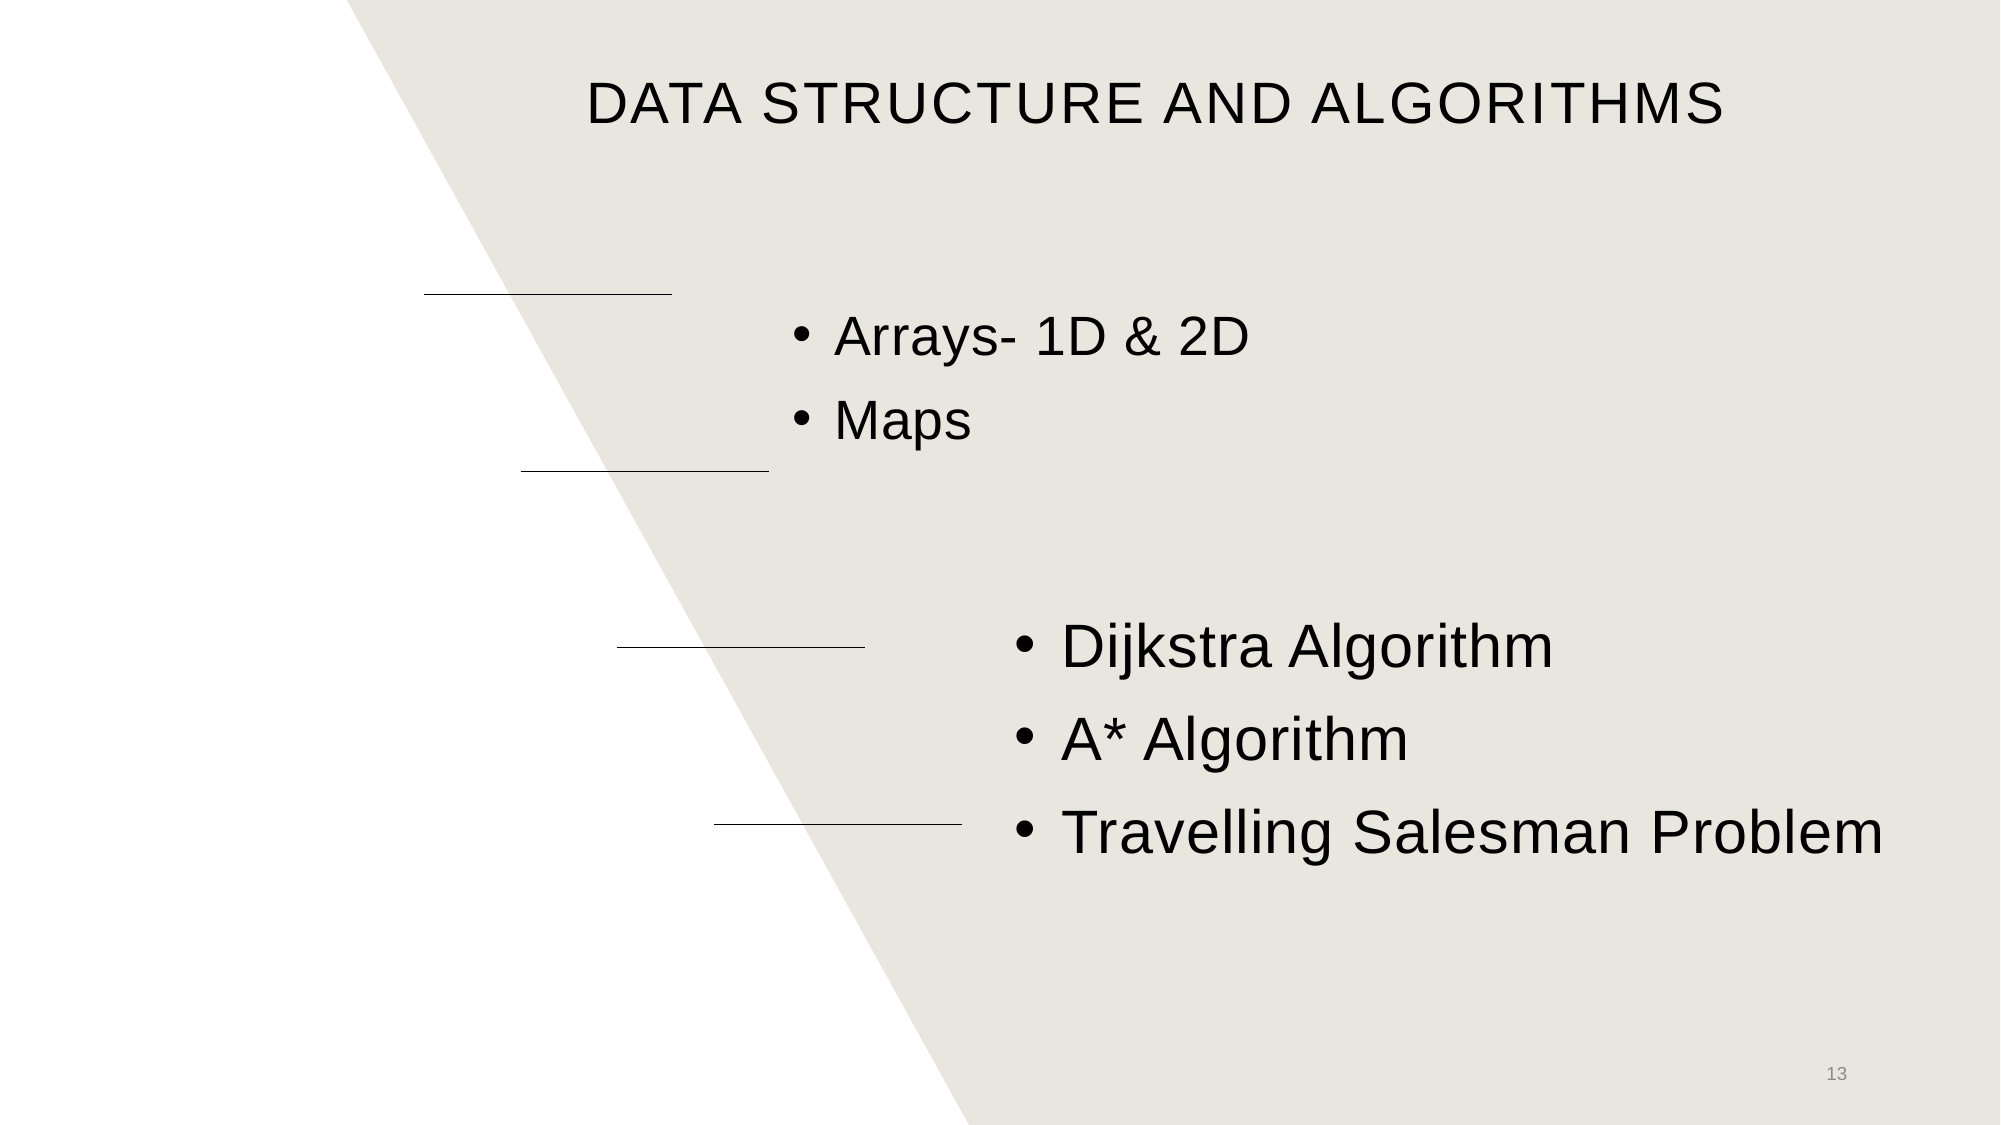

# Data Structure and Algorithms
Arrays- 1D & 2D
Maps
Dijkstra Algorithm
A* Algorithm
Travelling Salesman Problem

13